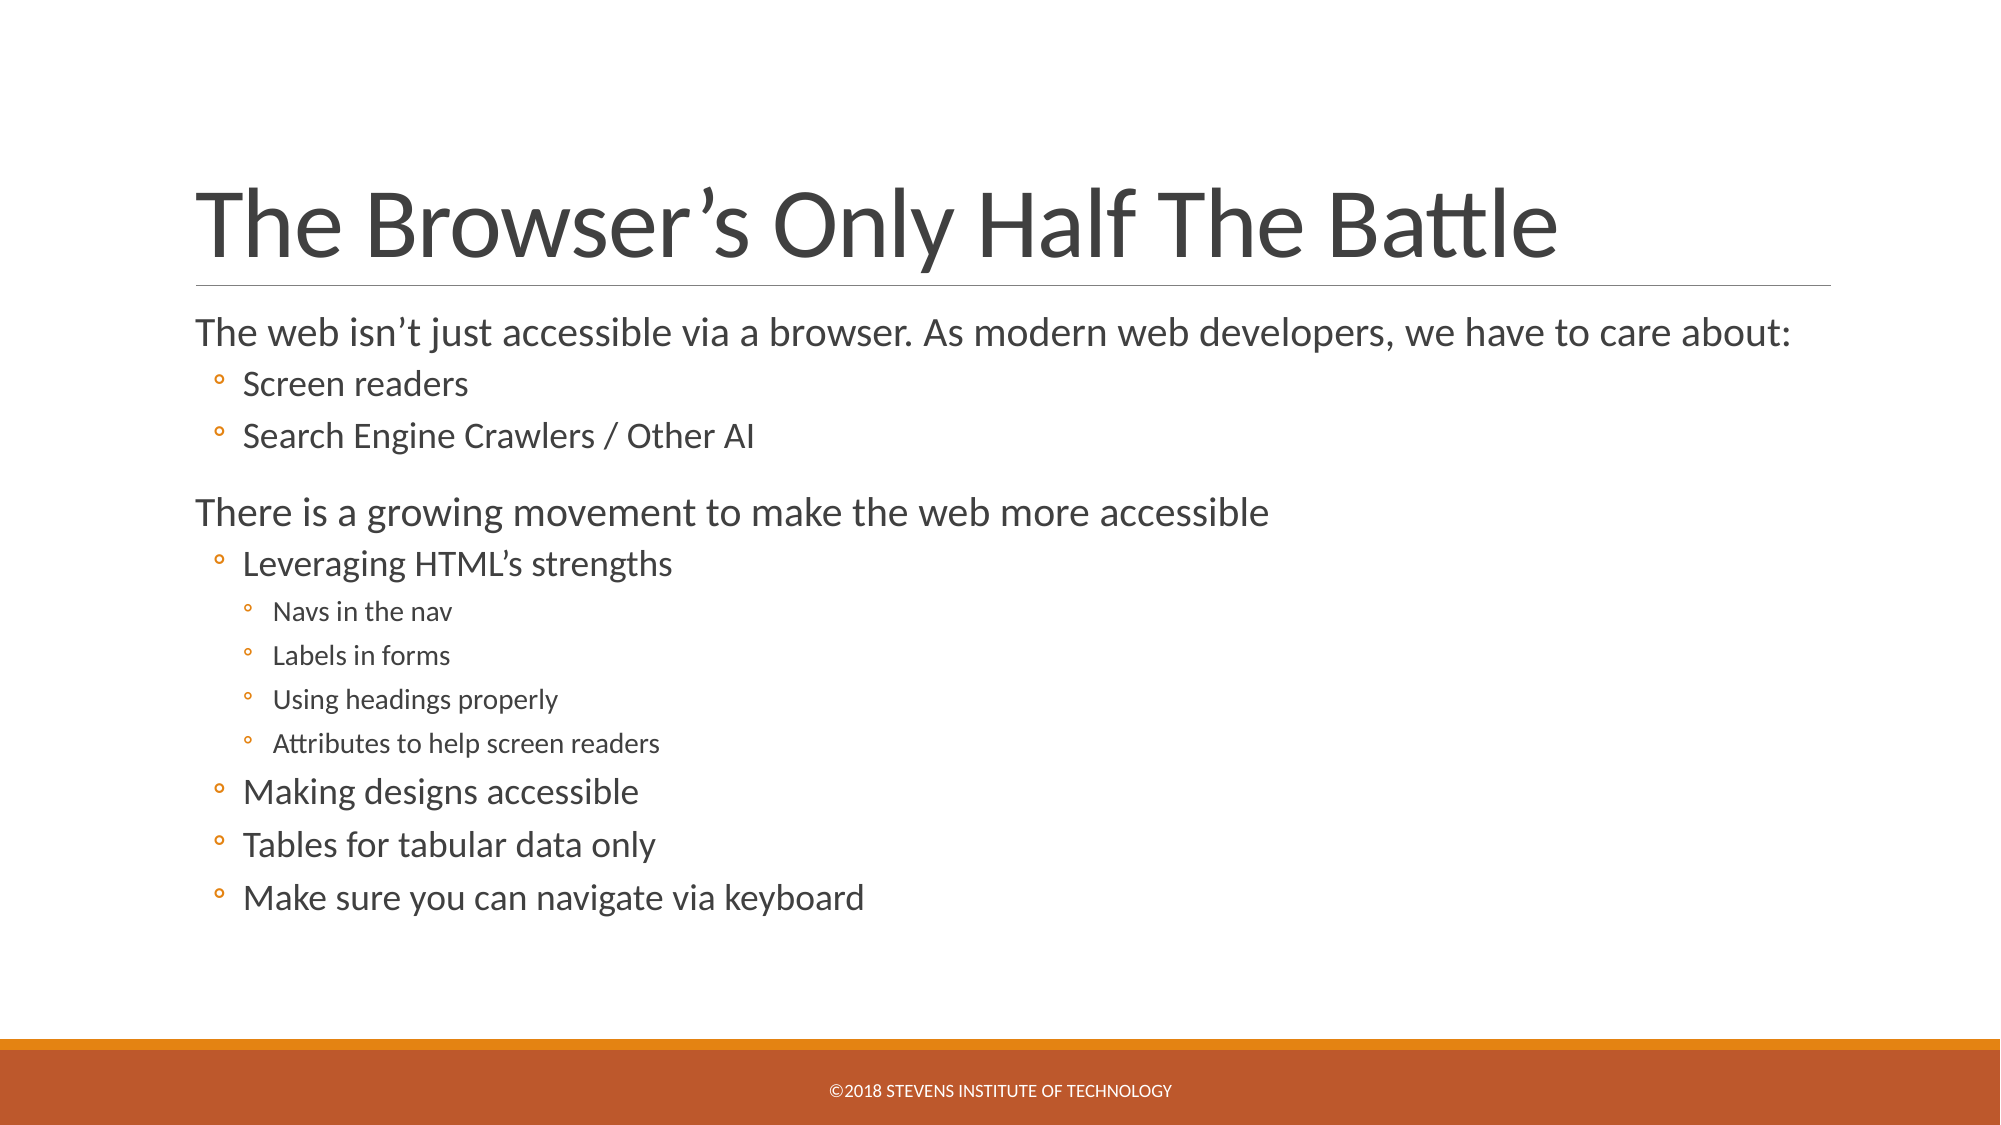

# The Browser’s Only Half The Battle
The web isn’t just accessible via a browser. As modern web developers, we have to care about:
Screen readers
Search Engine Crawlers / Other AI
There is a growing movement to make the web more accessible
Leveraging HTML’s strengths
Navs in the nav
Labels in forms
Using headings properly
Attributes to help screen readers
Making designs accessible
Tables for tabular data only
Make sure you can navigate via keyboard
©2018 STEVENS INSTITUTE OF TECHNOLOGY